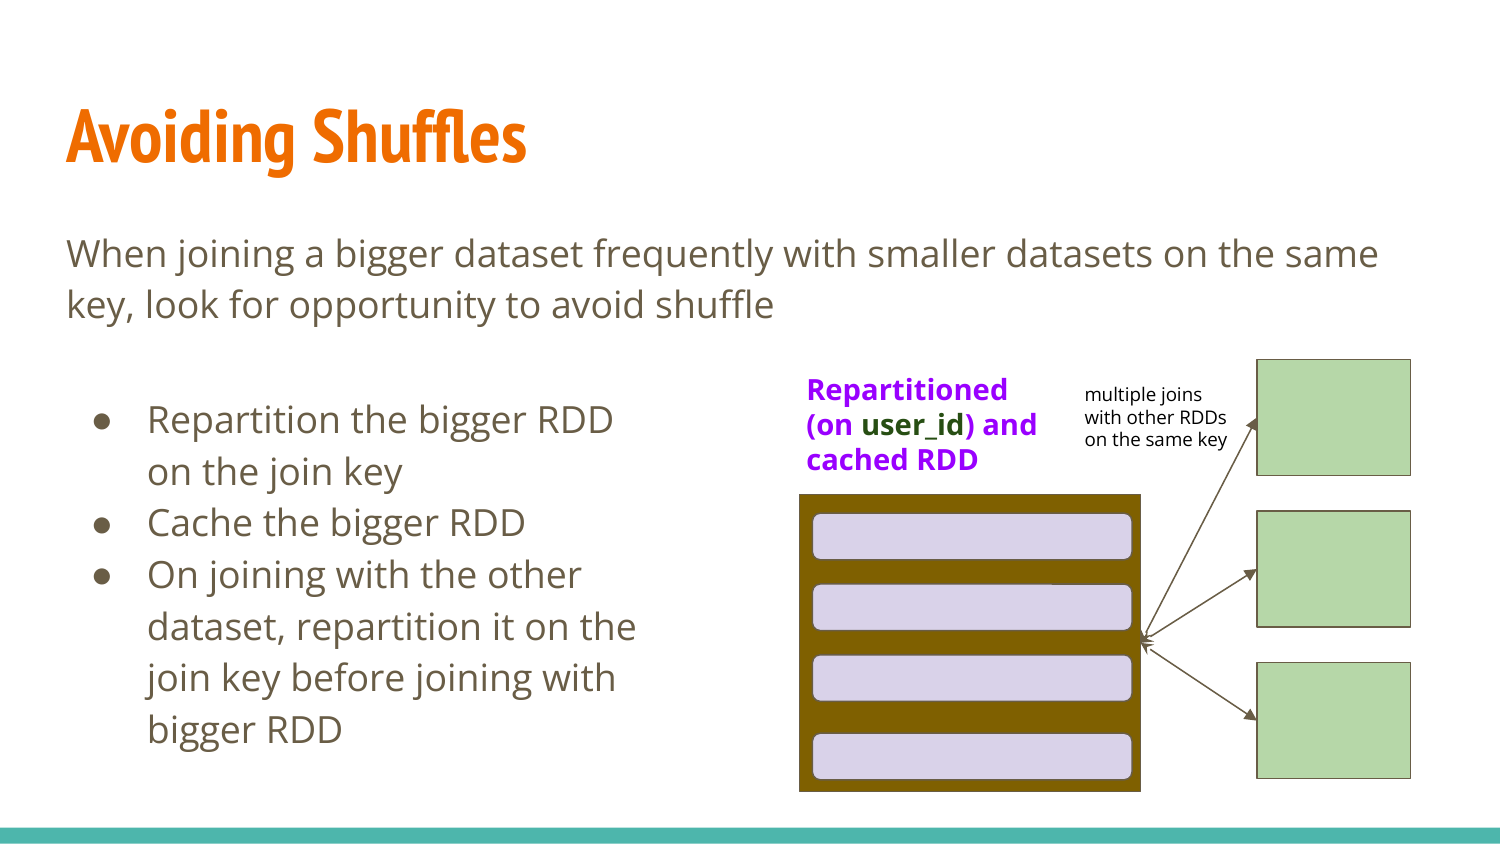

# Avoiding Shuffles
When joining a bigger dataset frequently with smaller datasets on the same key, look for opportunity to avoid shuffle
Repartitioned
(on user_id) and cached RDD

multiple joins with other RDDs on the same key
Repartition the bigger RDD on the join key
Cache the bigger RDD
On joining with the other dataset, repartition it on the join key before joining with bigger RDD